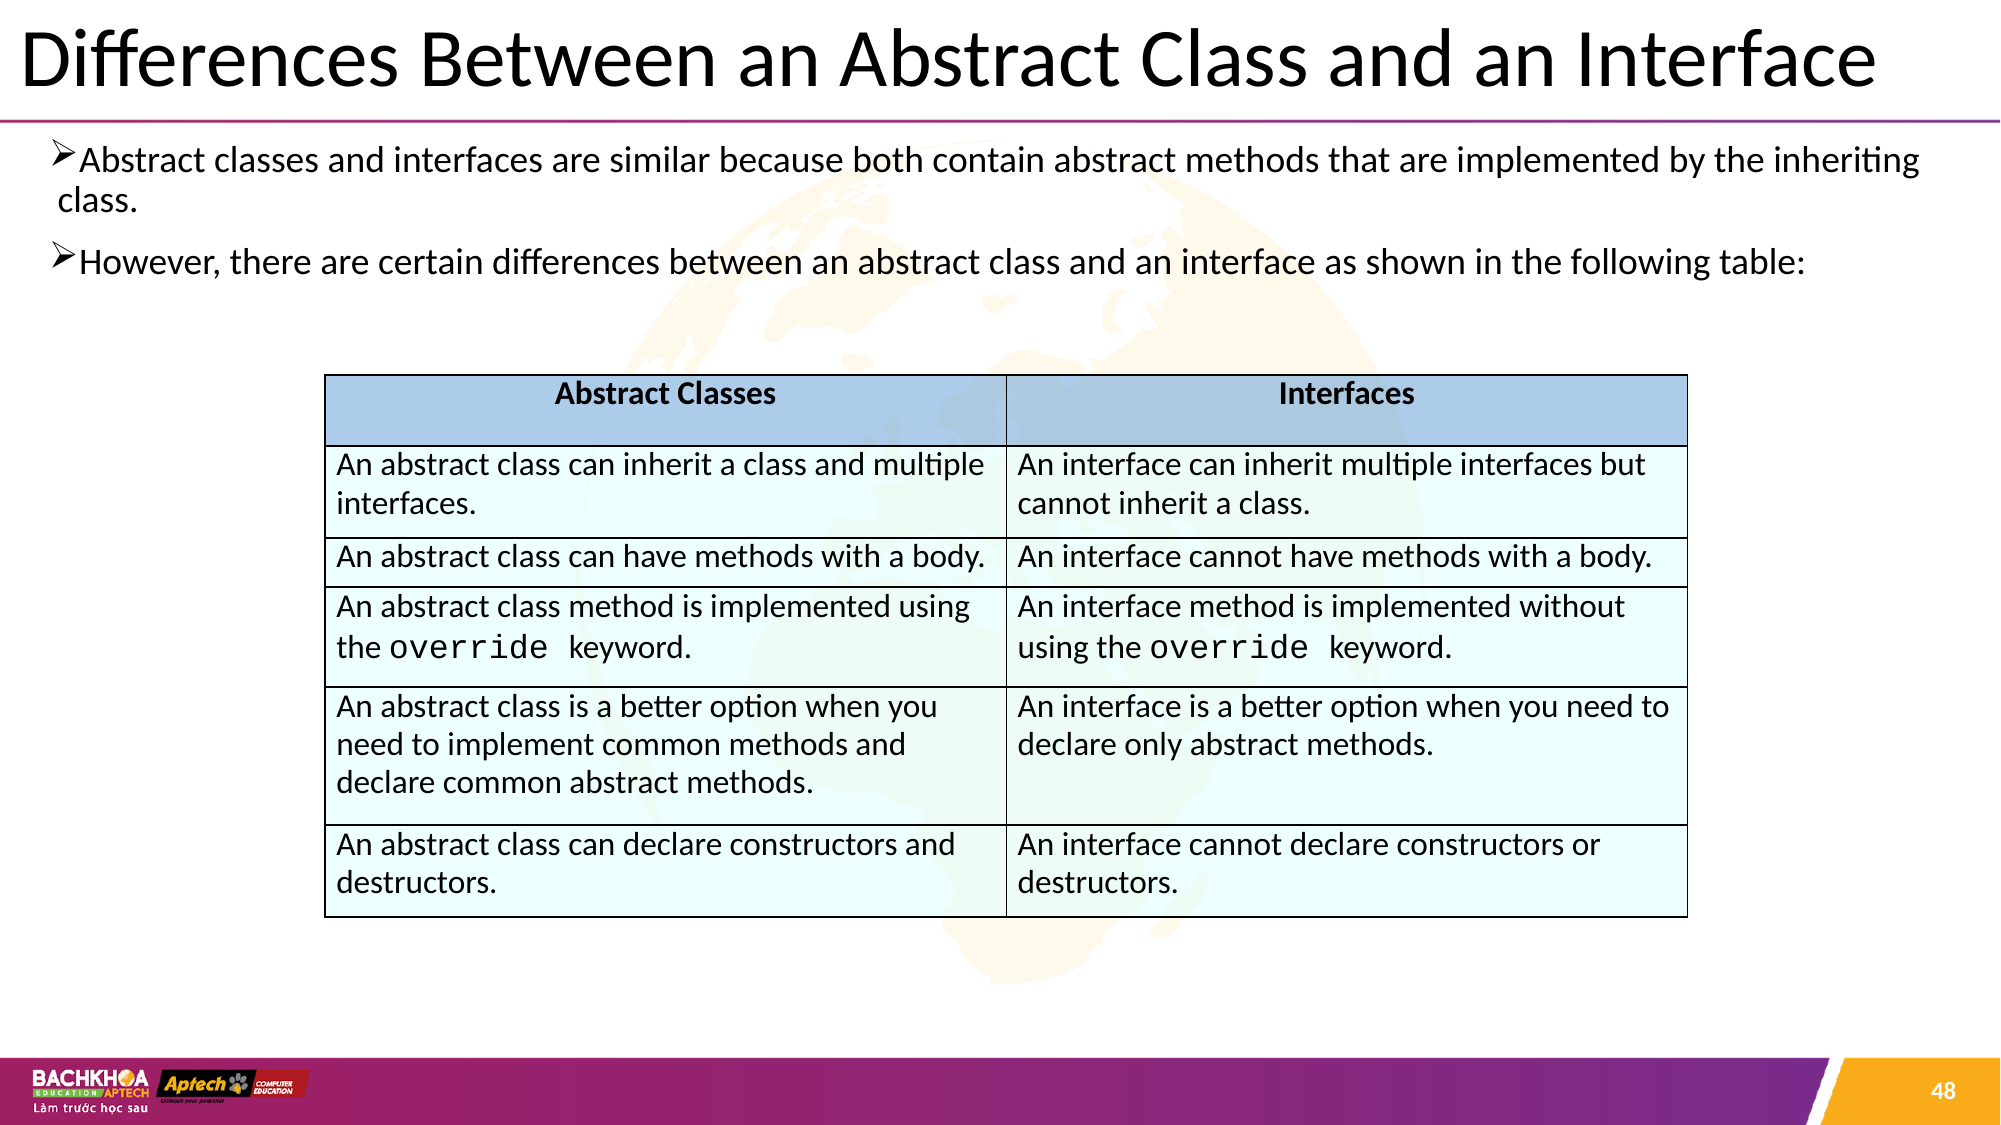

# Differences Between an Abstract Class and an Interface
Abstract classes and interfaces are similar because both contain abstract methods that are implemented by the inheriting class.
However, there are certain differences between an abstract class and an interface as shown in the following table:

| Abstract Classes | Interfaces |
| --- | --- |
| An abstract class can inherit a class and multiple interfaces. | An interface can inherit multiple interfaces but cannot inherit a class. |
| An abstract class can have methods with a body. | An interface cannot have methods with a body. |
| An abstract class method is implemented using the override keyword. | An interface method is implemented without using the override keyword. |
| An abstract class is a better option when you need to implement common methods and declare common abstract methods. | An interface is a better option when you need to declare only abstract methods. |
| An abstract class can declare constructors and destructors. | An interface cannot declare constructors or destructors. |
48